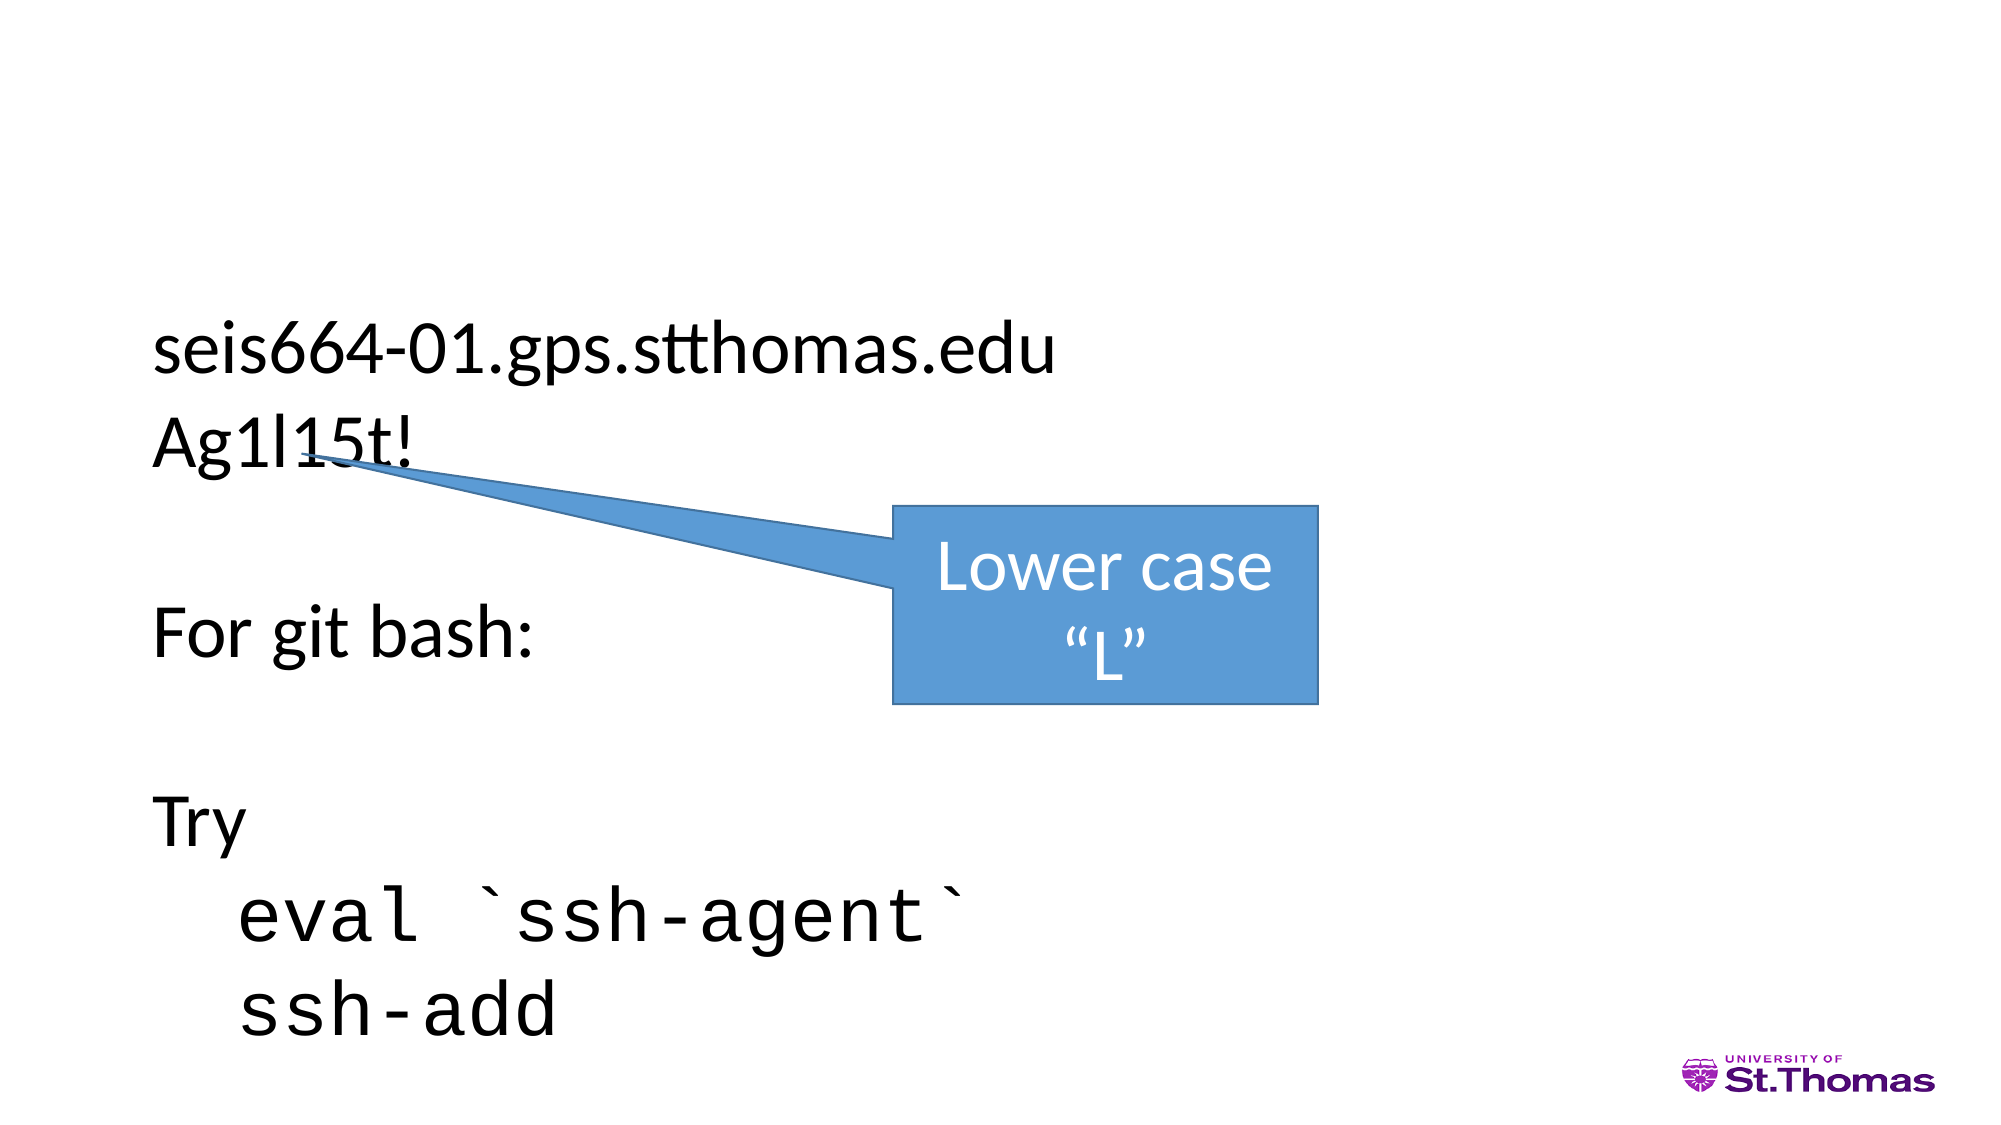

#
seis664-01.gps.stthomas.edu
Ag1l15t!

For git bash:

Try
	eval `ssh-agent`
	ssh-add

Lower case “L”